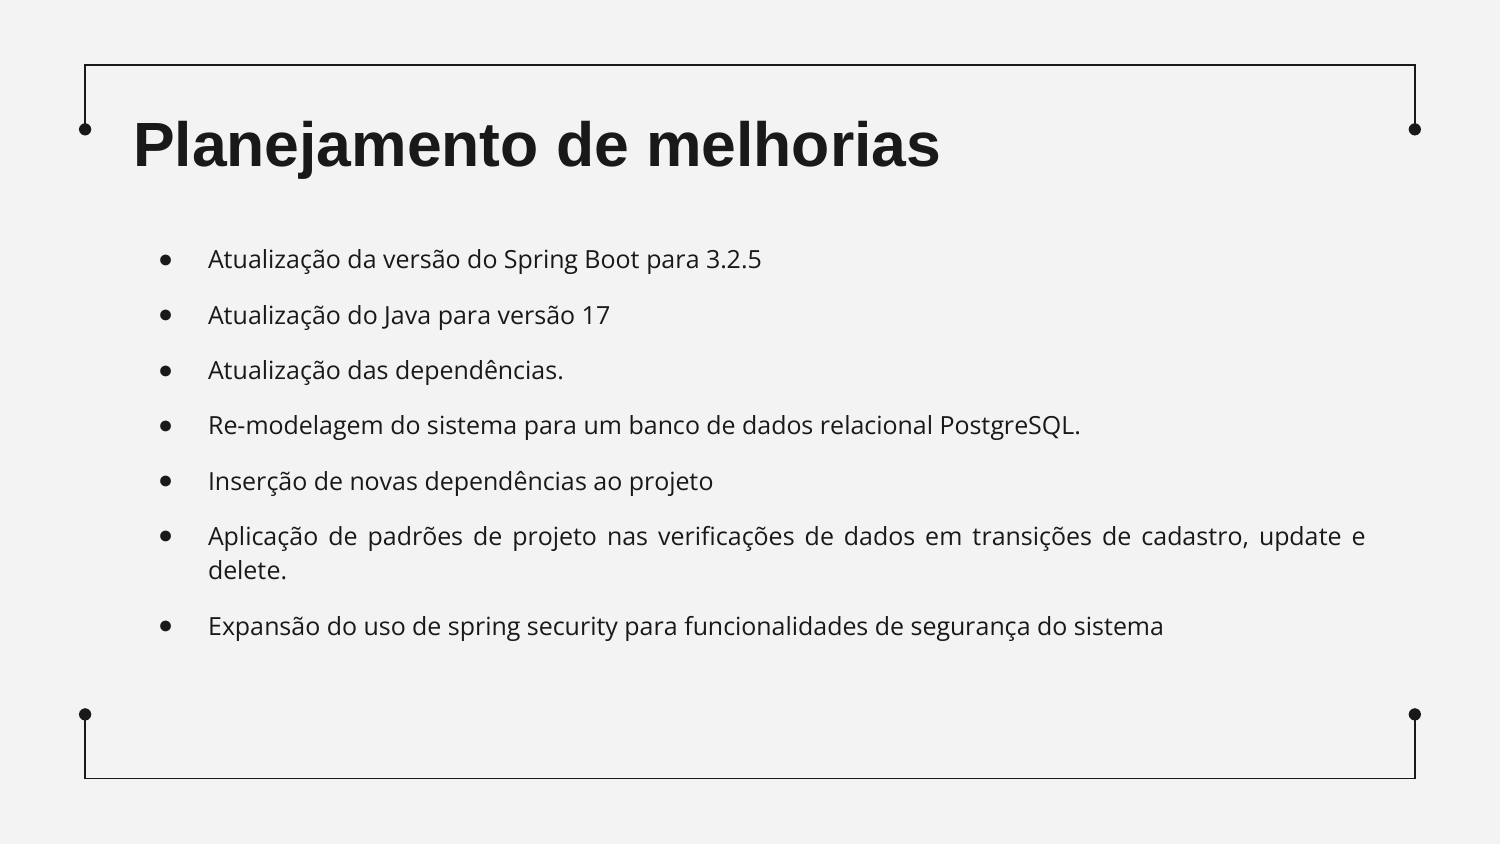

# Planejamento de melhorias
Atualização da versão do Spring Boot para 3.2.5
Atualização do Java para versão 17
Atualização das dependências.
Re-modelagem do sistema para um banco de dados relacional PostgreSQL.
Inserção de novas dependências ao projeto
Aplicação de padrões de projeto nas verificações de dados em transições de cadastro, update e delete.
Expansão do uso de spring security para funcionalidades de segurança do sistema